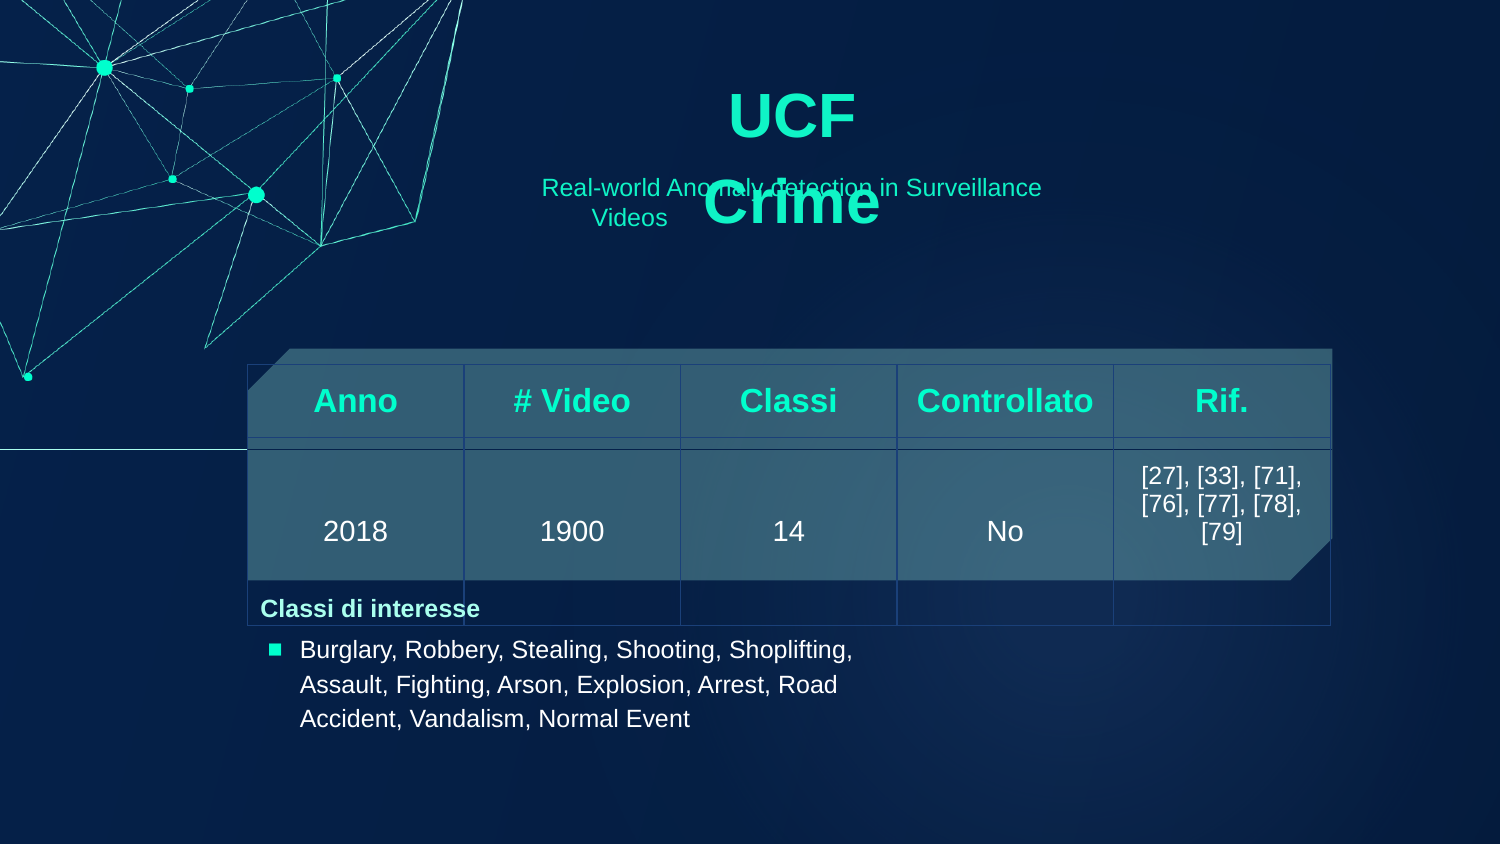

UCF Crime
Real-world Anomaly detection in Surveillance Videos

| Anno | # Video | Classi | Controllato | Rif. |
| --- | --- | --- | --- | --- |
| 2018 | 1900 | 14 | No | [27], [33], [71], [76], [77], [78], [79] |

Classi di interesse
Burglary, Robbery, Stealing, Shooting, Shoplifting, Assault, Fighting, Arson, Explosion, Arrest, Road Accident, Vandalism, Normal Event